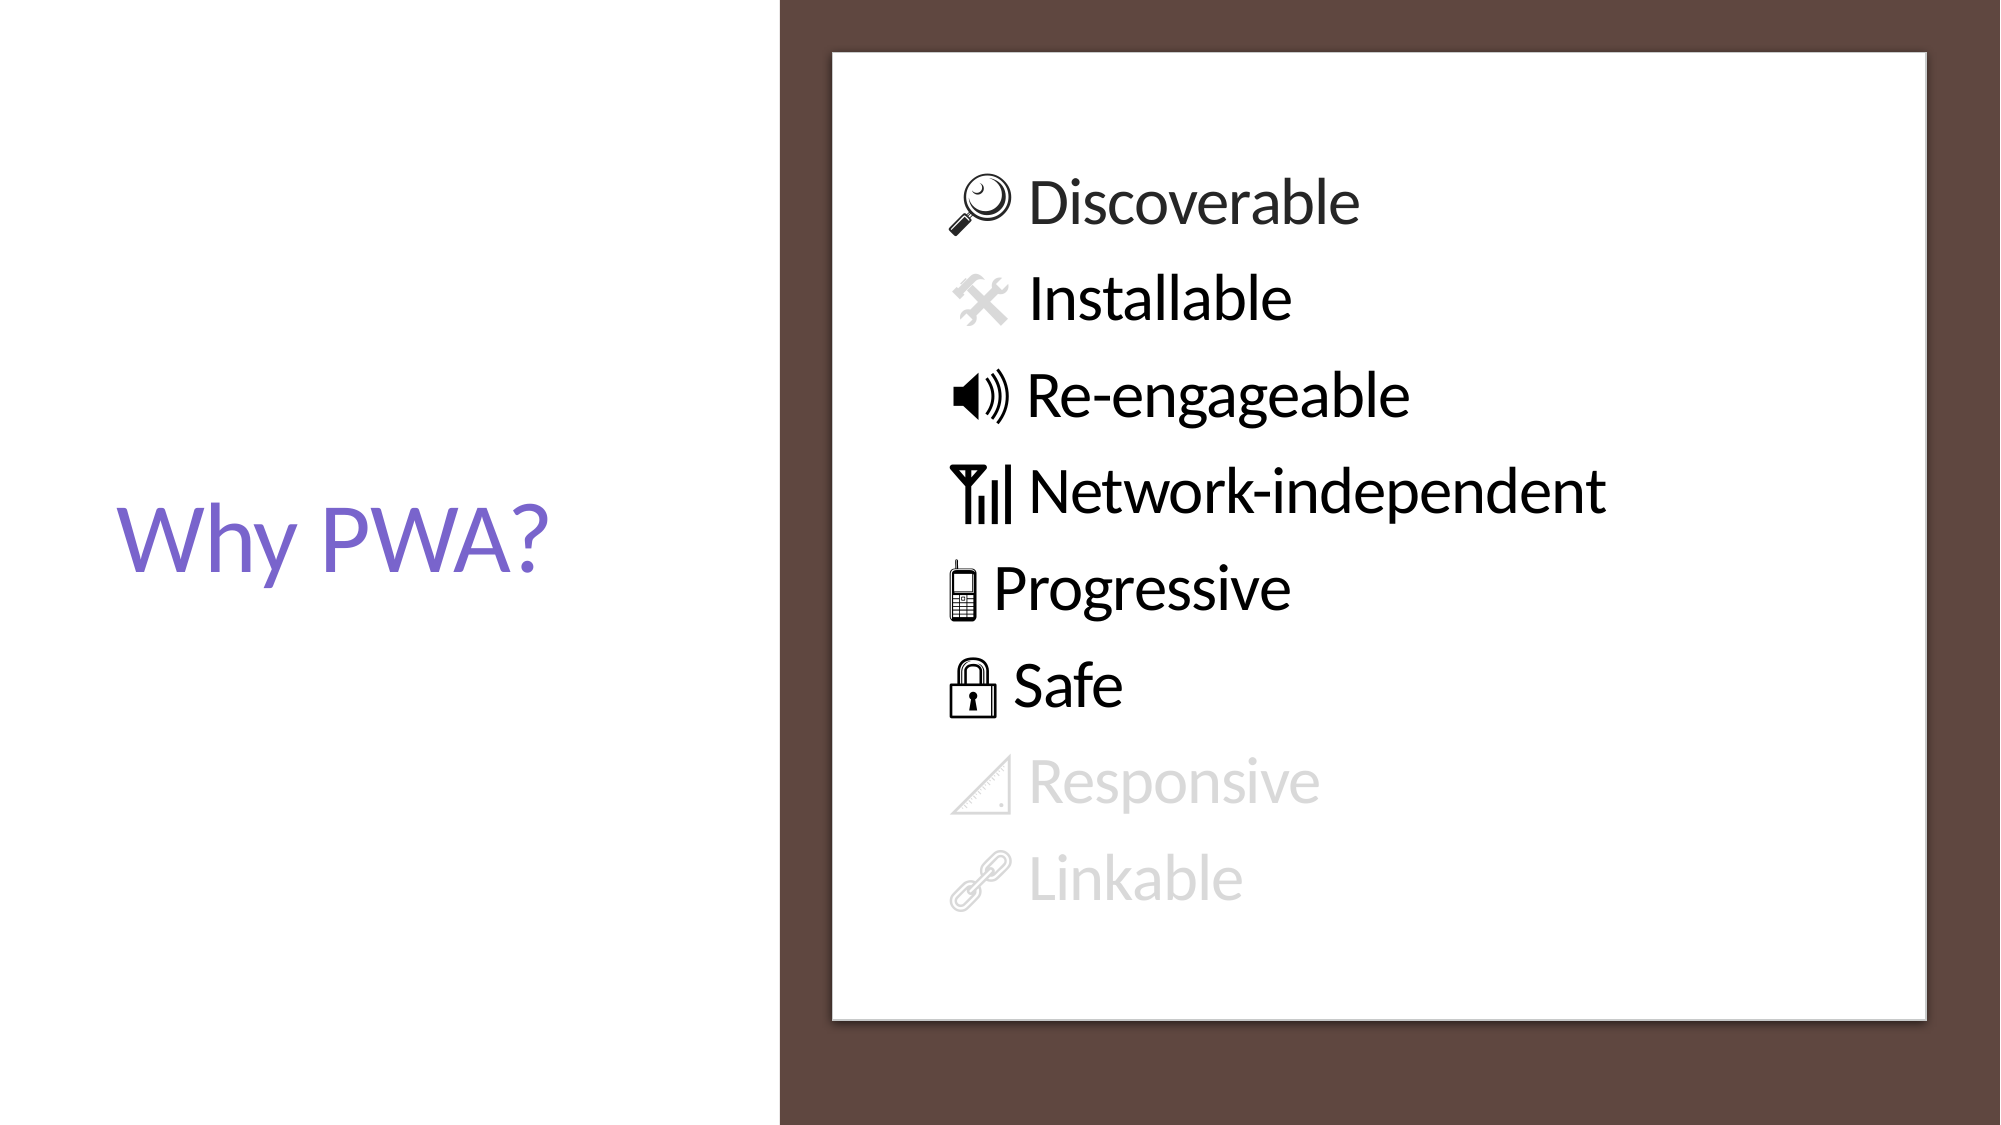

🔎 Discoverable
🛠️ Installable
🔊 Re-engageable
📶 Network-independent
Why PWA?
📱 Progressive
🔒 Safe
📐 Responsive
🔗 Linkable